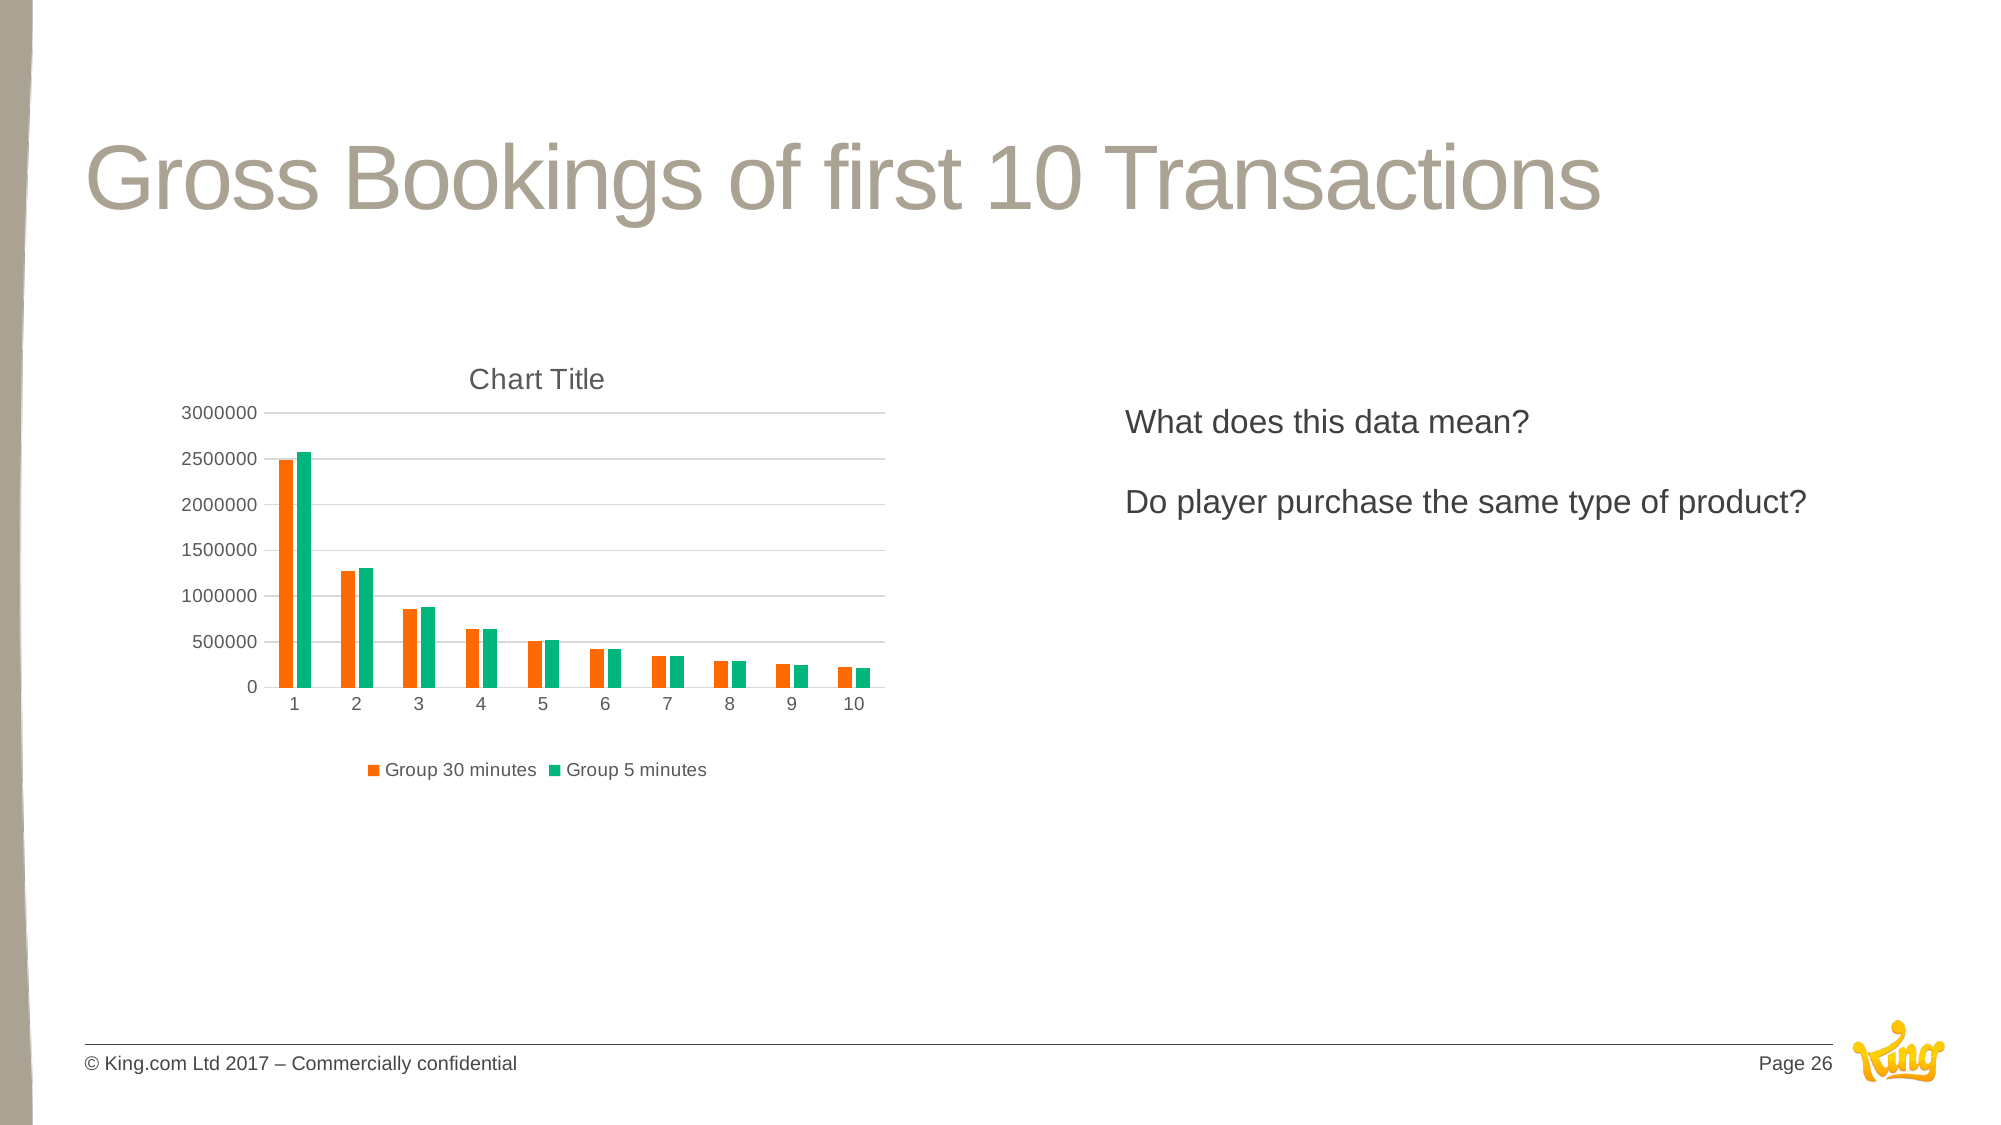

# Gross Bookings of first 10 Transactions

### Chart:

| Category | Group | Group |
|---|---|---|
| 1 | 2488797.0 | 2578719.0 |
| 2 | 1279033.0 | 1313134.0 |
| 3 | 865019.0 | 879618.0 |
| 4 | 644080.0 | 644806.0 |
| 5 | 506339.0 | 525068.0 |
| 6 | 418002.0 | 423941.0 |
| 7 | 348295.0 | 350233.0 |
| 8 | 294818.0 | 288643.0 |
| 9 | 258809.0 | 250980.0 |
| 10 | 224024.0 | 218721.0 |
What does this data mean?

Do player purchase the same type of product?
Page 26